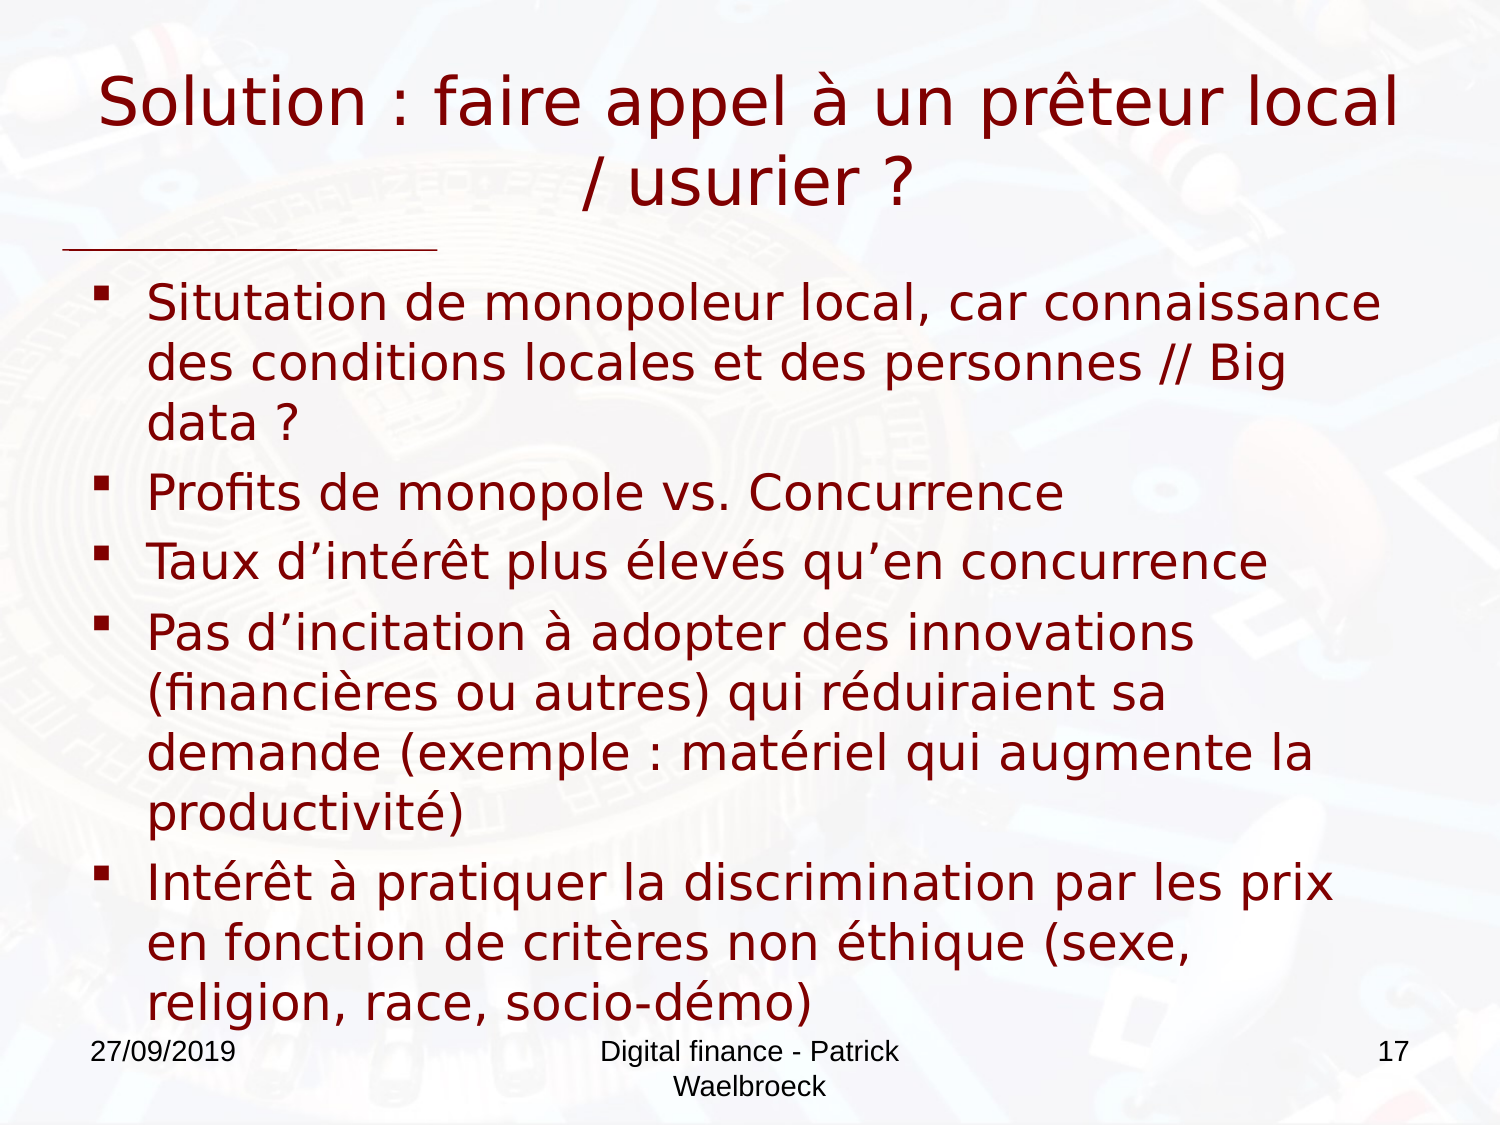

# Solution : faire appel à un prêteur local / usurier ?

Situtation de monopoleur local, car connaissance des conditions locales et des personnes // Big data ?
Profits de monopole vs. Concurrence
Taux d’intérêt plus élevés qu’en concurrence
Pas d’incitation à adopter des innovations (financières ou autres) qui réduiraient sa demande (exemple : matériel qui augmente la productivité)
Intérêt à pratiquer la discrimination par les prix en fonction de critères non éthique (sexe, religion, race, socio-démo)

27/09/2019
Digital finance - Patrick Waelbroeck
17